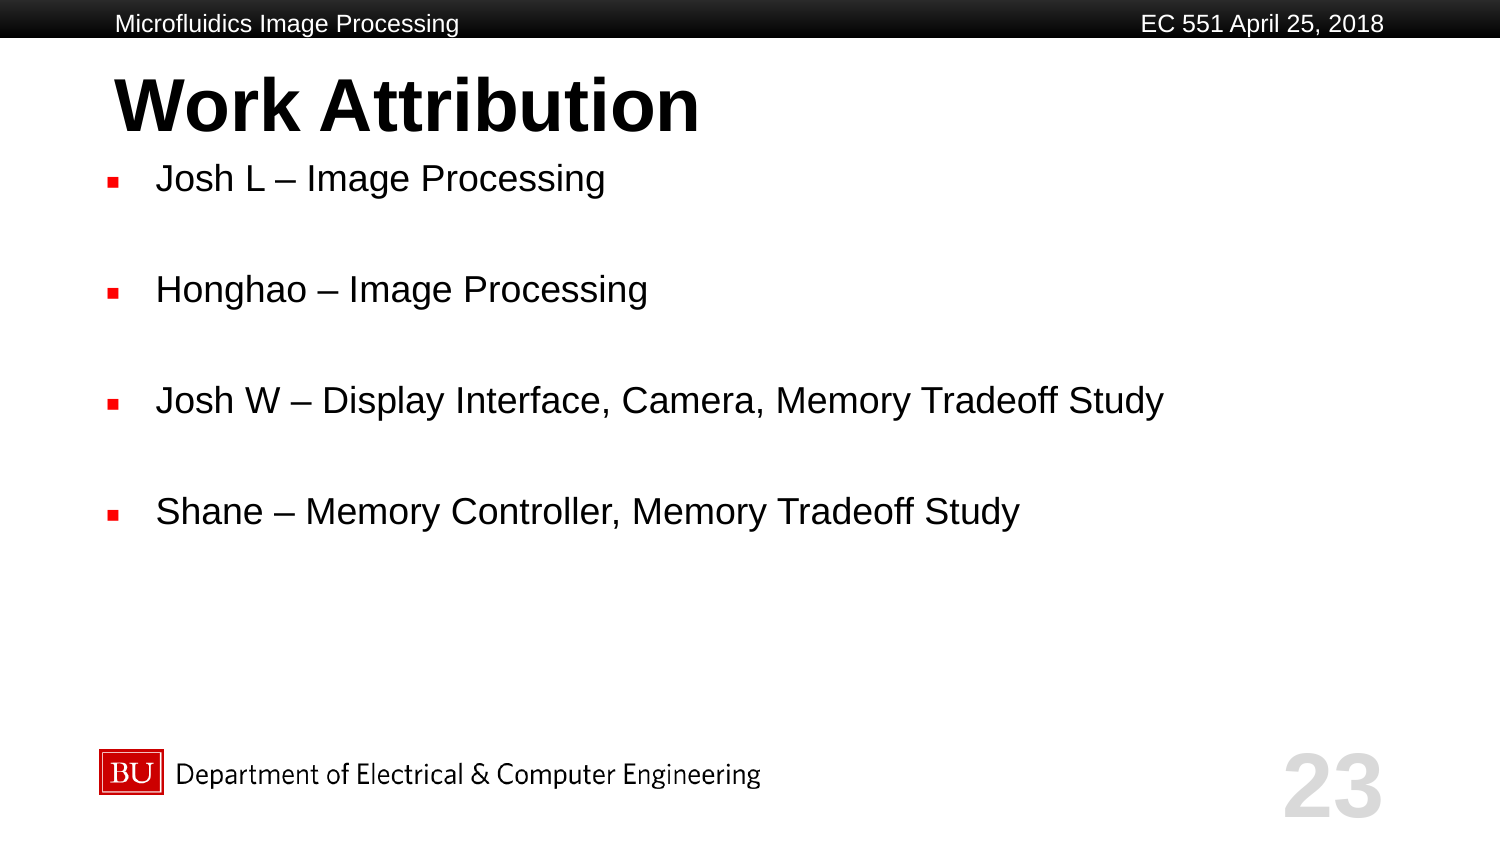

Microfluidics Image Processing

 EC 551 April 25, 2018
# Work Attribution
Josh L – Image Processing

Honghao – Image Processing

Josh W – Display Interface, Camera, Memory Tradeoff Study

Shane – Memory Controller, Memory Tradeoff Study
23